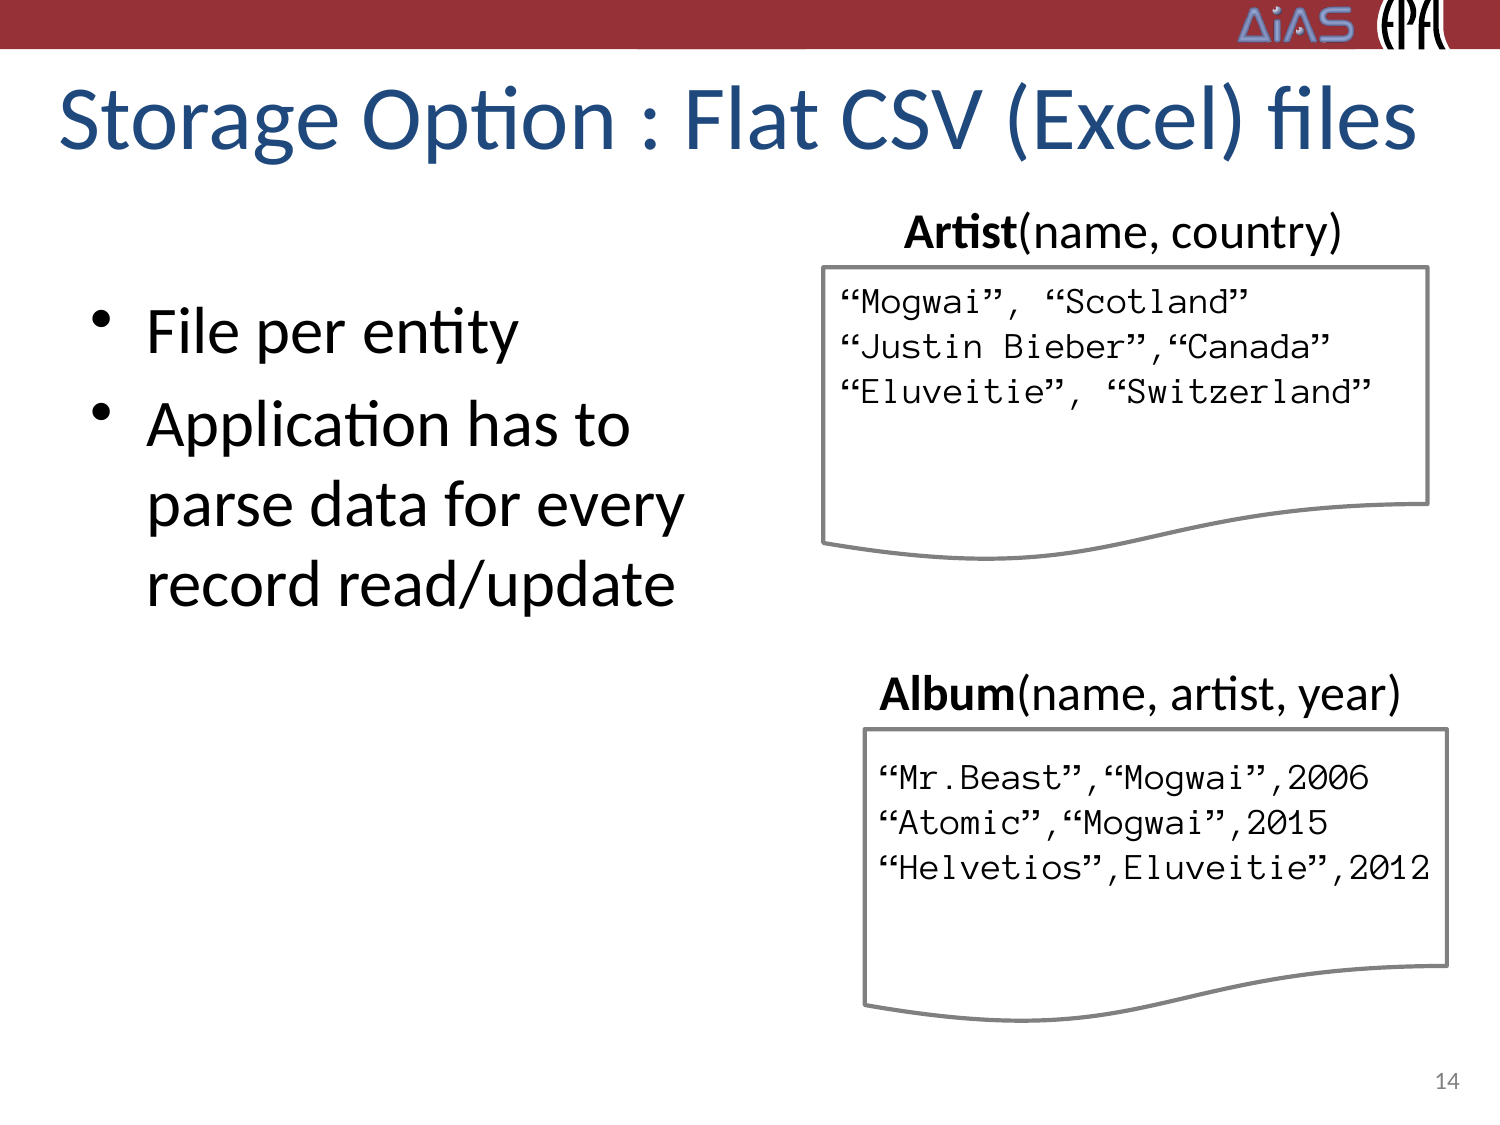

# Storage Option : Flat CSV (Excel) files
Artist(name, country)

“Mogwai”, “Scotland”
“Justin Bieber”,“Canada”
“Eluveitie”, “Switzerland”
File per entity
Application has to
parse data for every
record read/update
Album(name, artist, year)

“Mr.Beast”,“Mogwai”,2006
“Atomic”,“Mogwai”,2015
“Helvetios”,Eluveitie”,2012
14